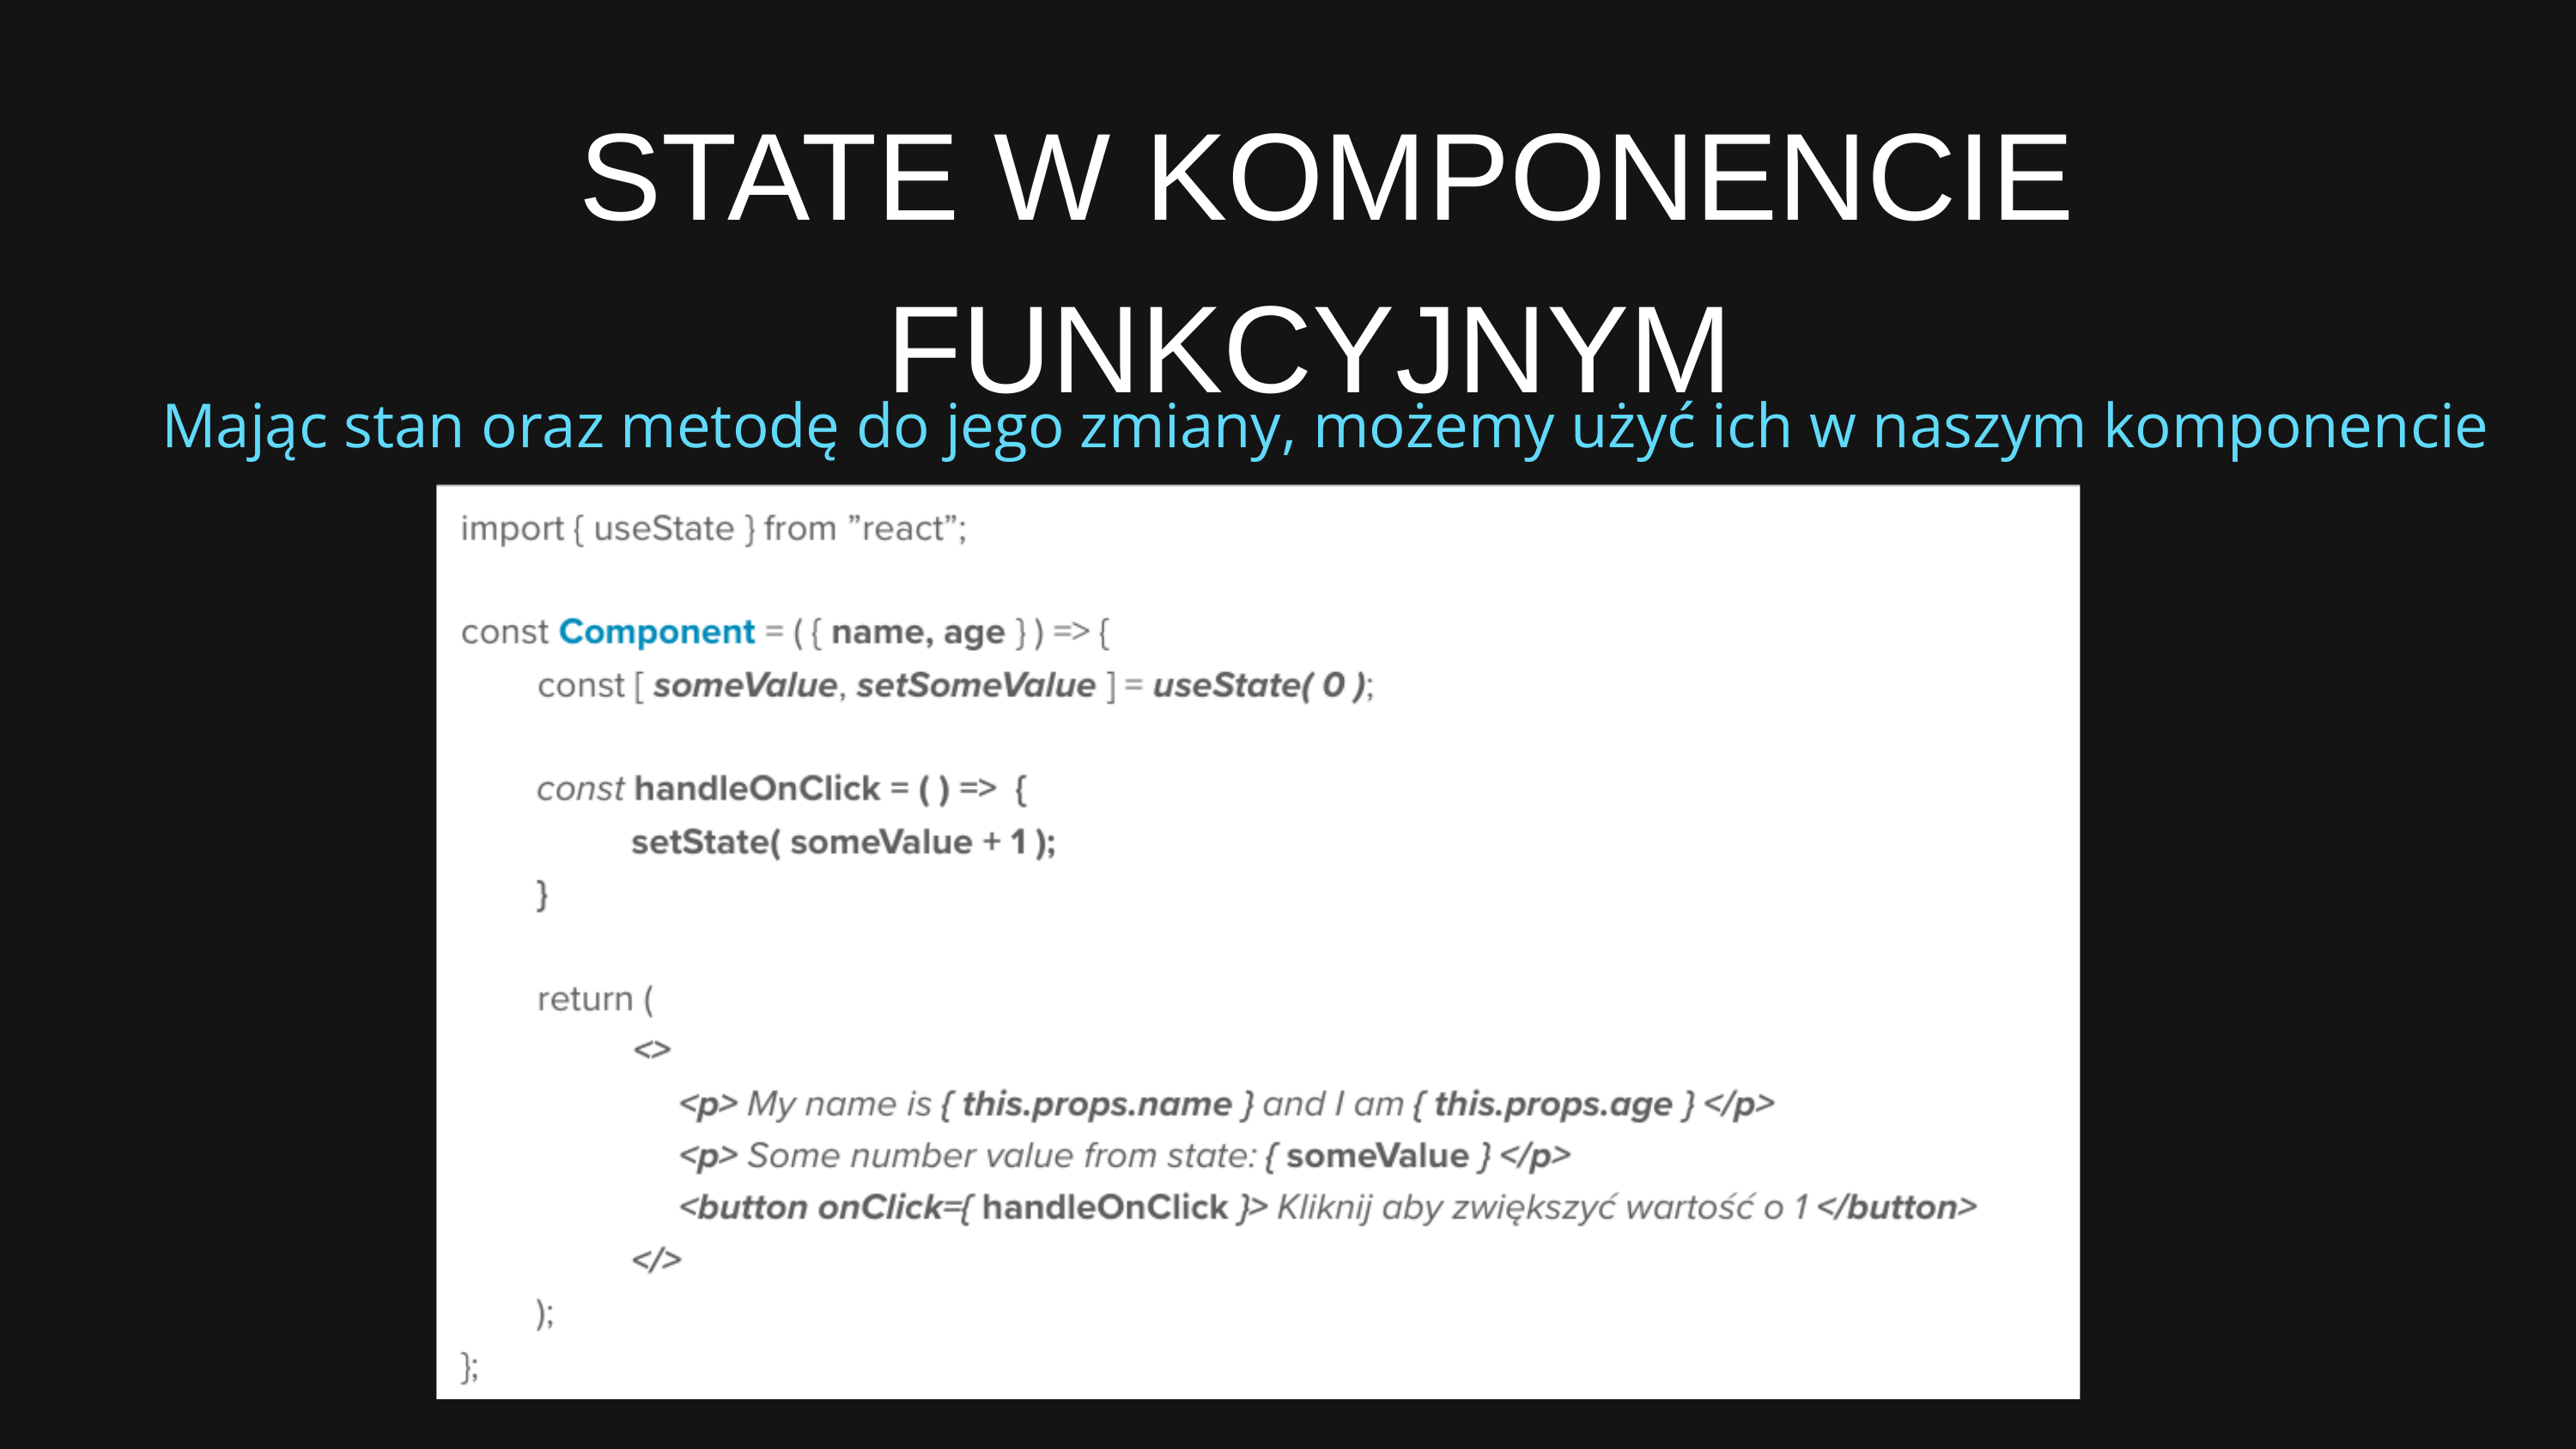

STATE W KOMPONENCIE FUNKCYJNYM
Mając stan oraz metodę do jego zmiany, możemy użyć ich w naszym komponencie